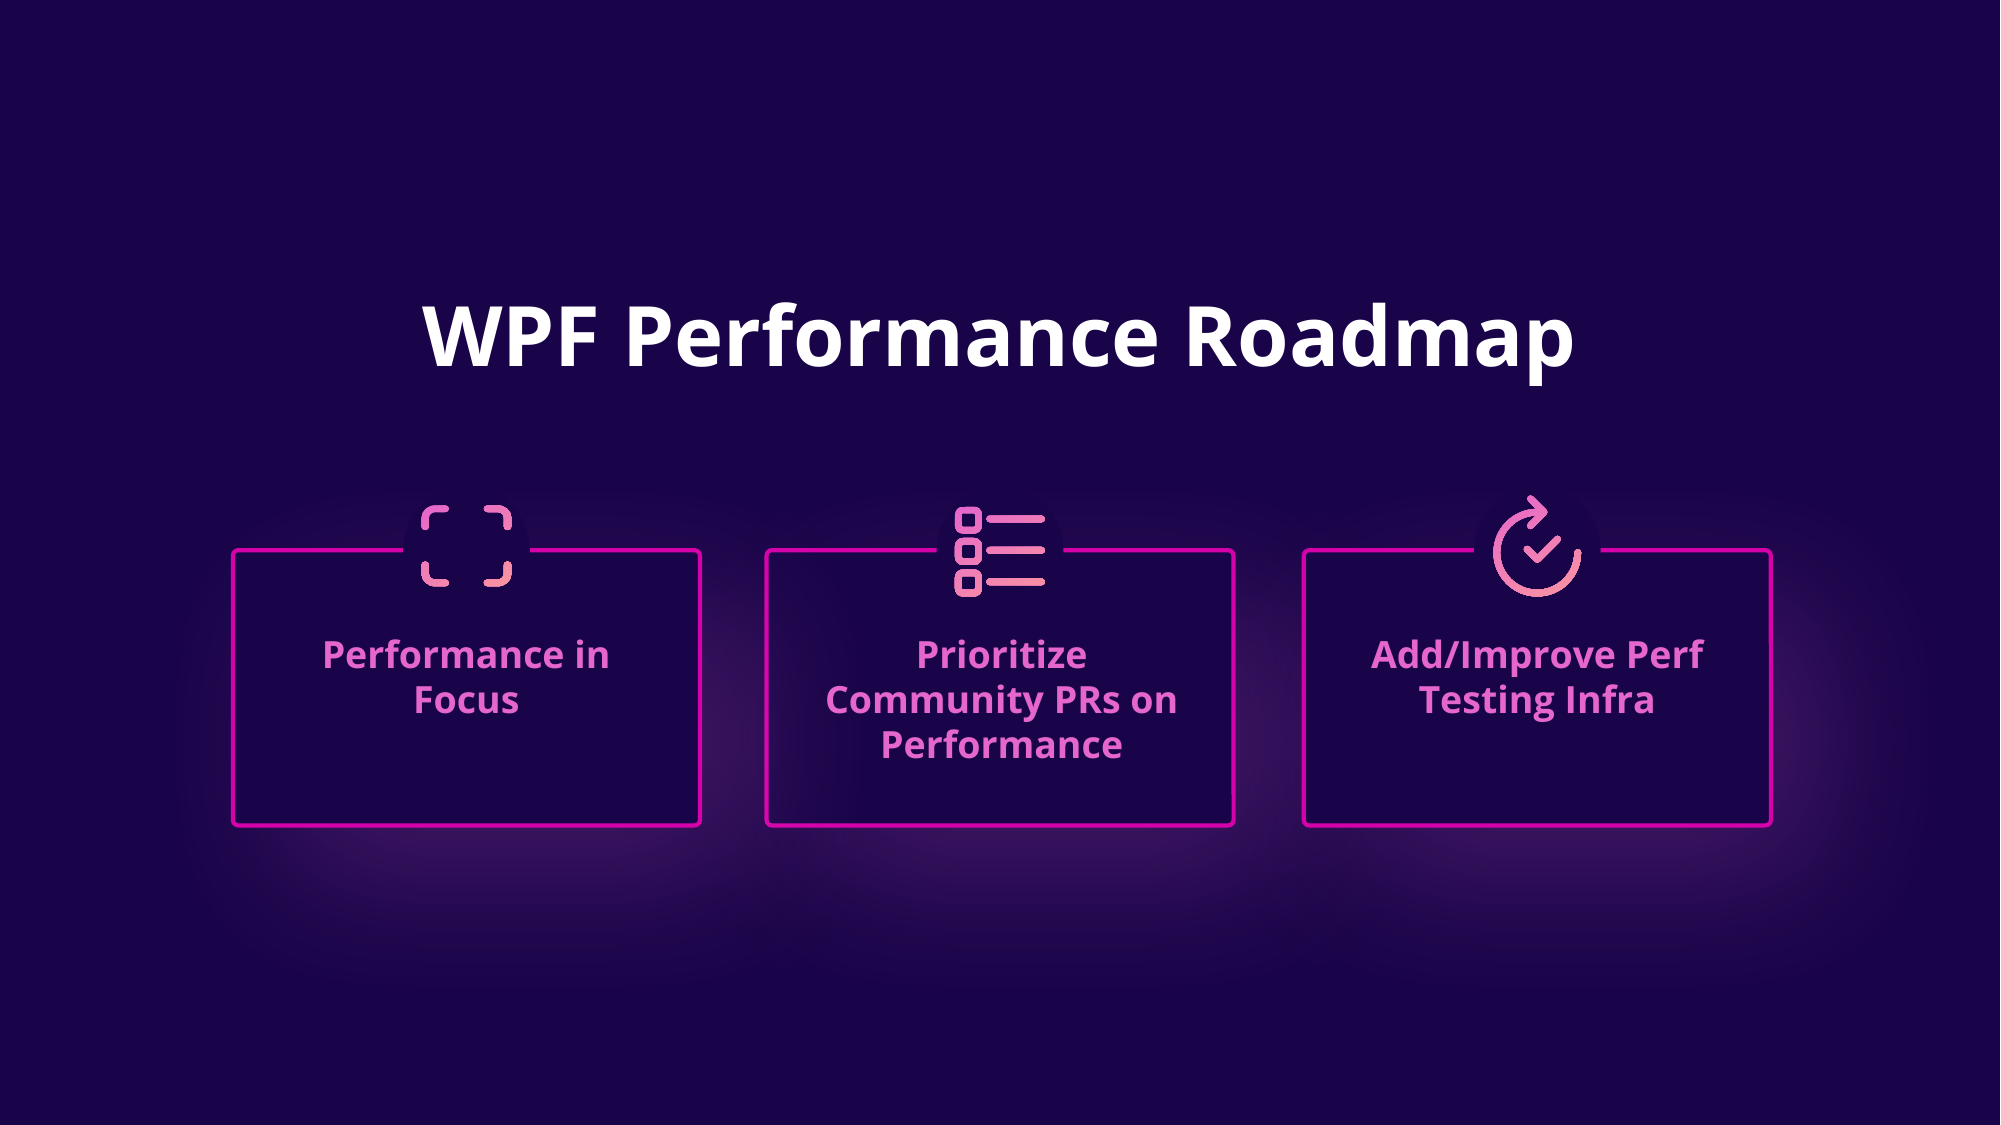

# WPF Performance Roadmap

Performance in Focus
Prioritize Community PRs on Performance
Add/Improve Perf Testing Infra